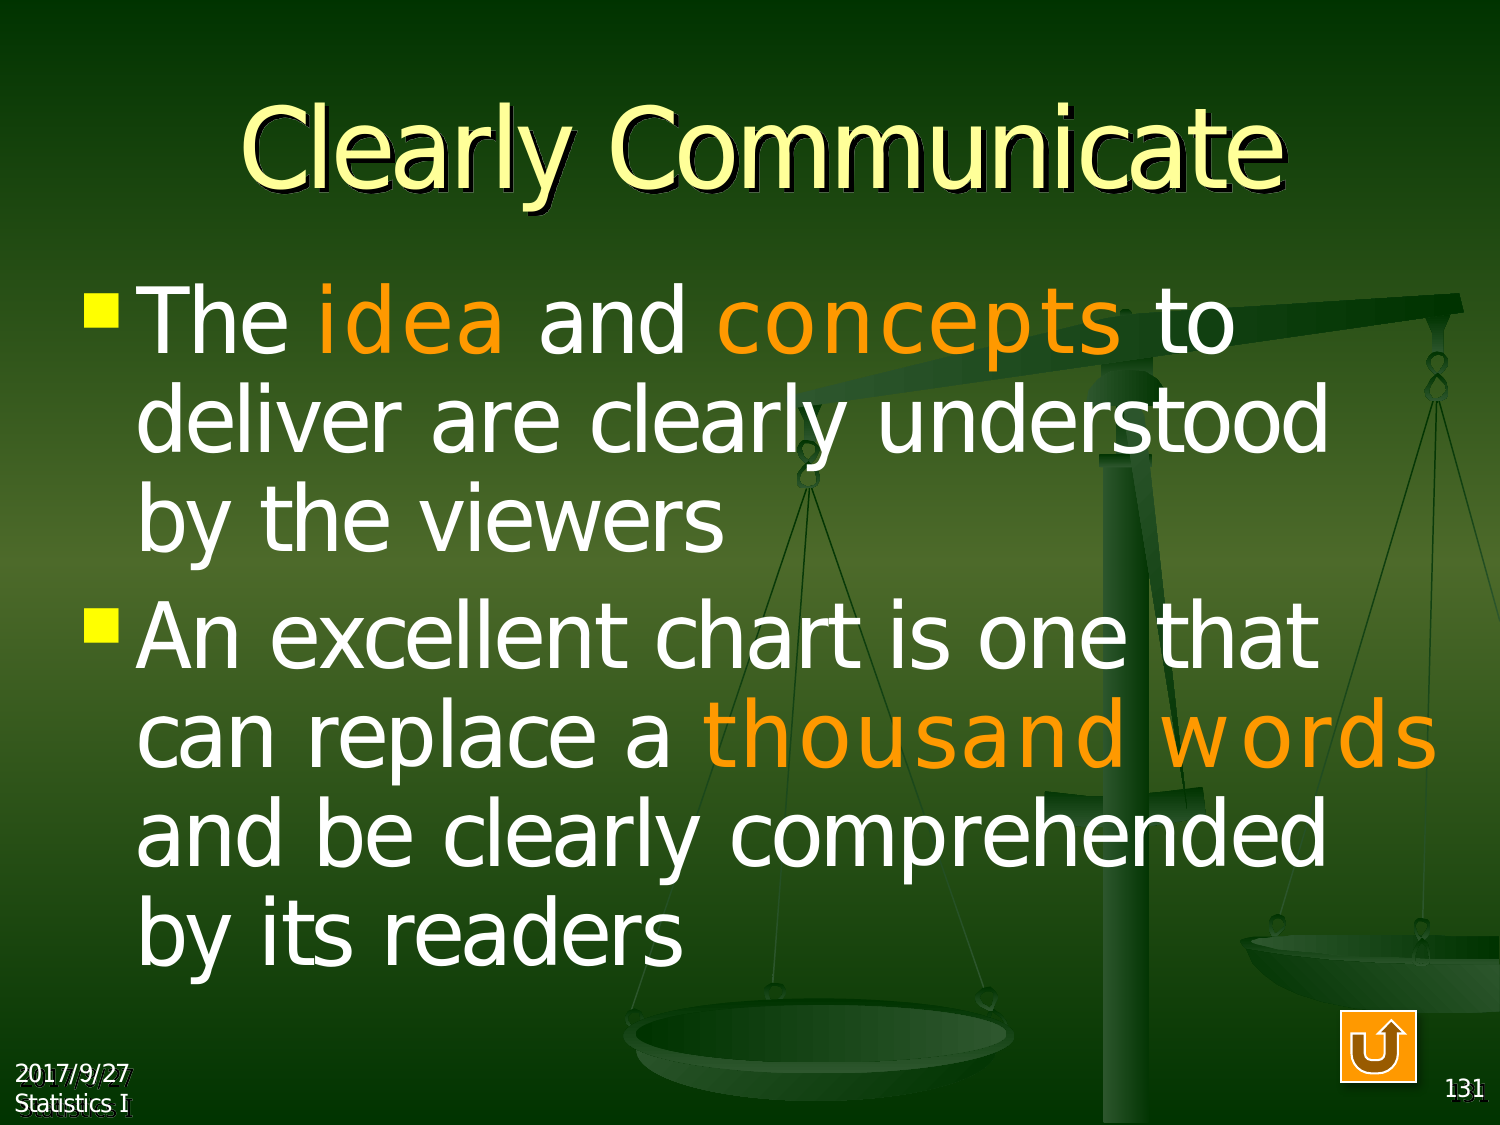

# Clearly Communicate
The idea and concepts to deliver are clearly understood by the viewers
An excellent chart is one that can replace a thousand words and be clearly comprehended by its readers

2017/9/27
Statistics I
131